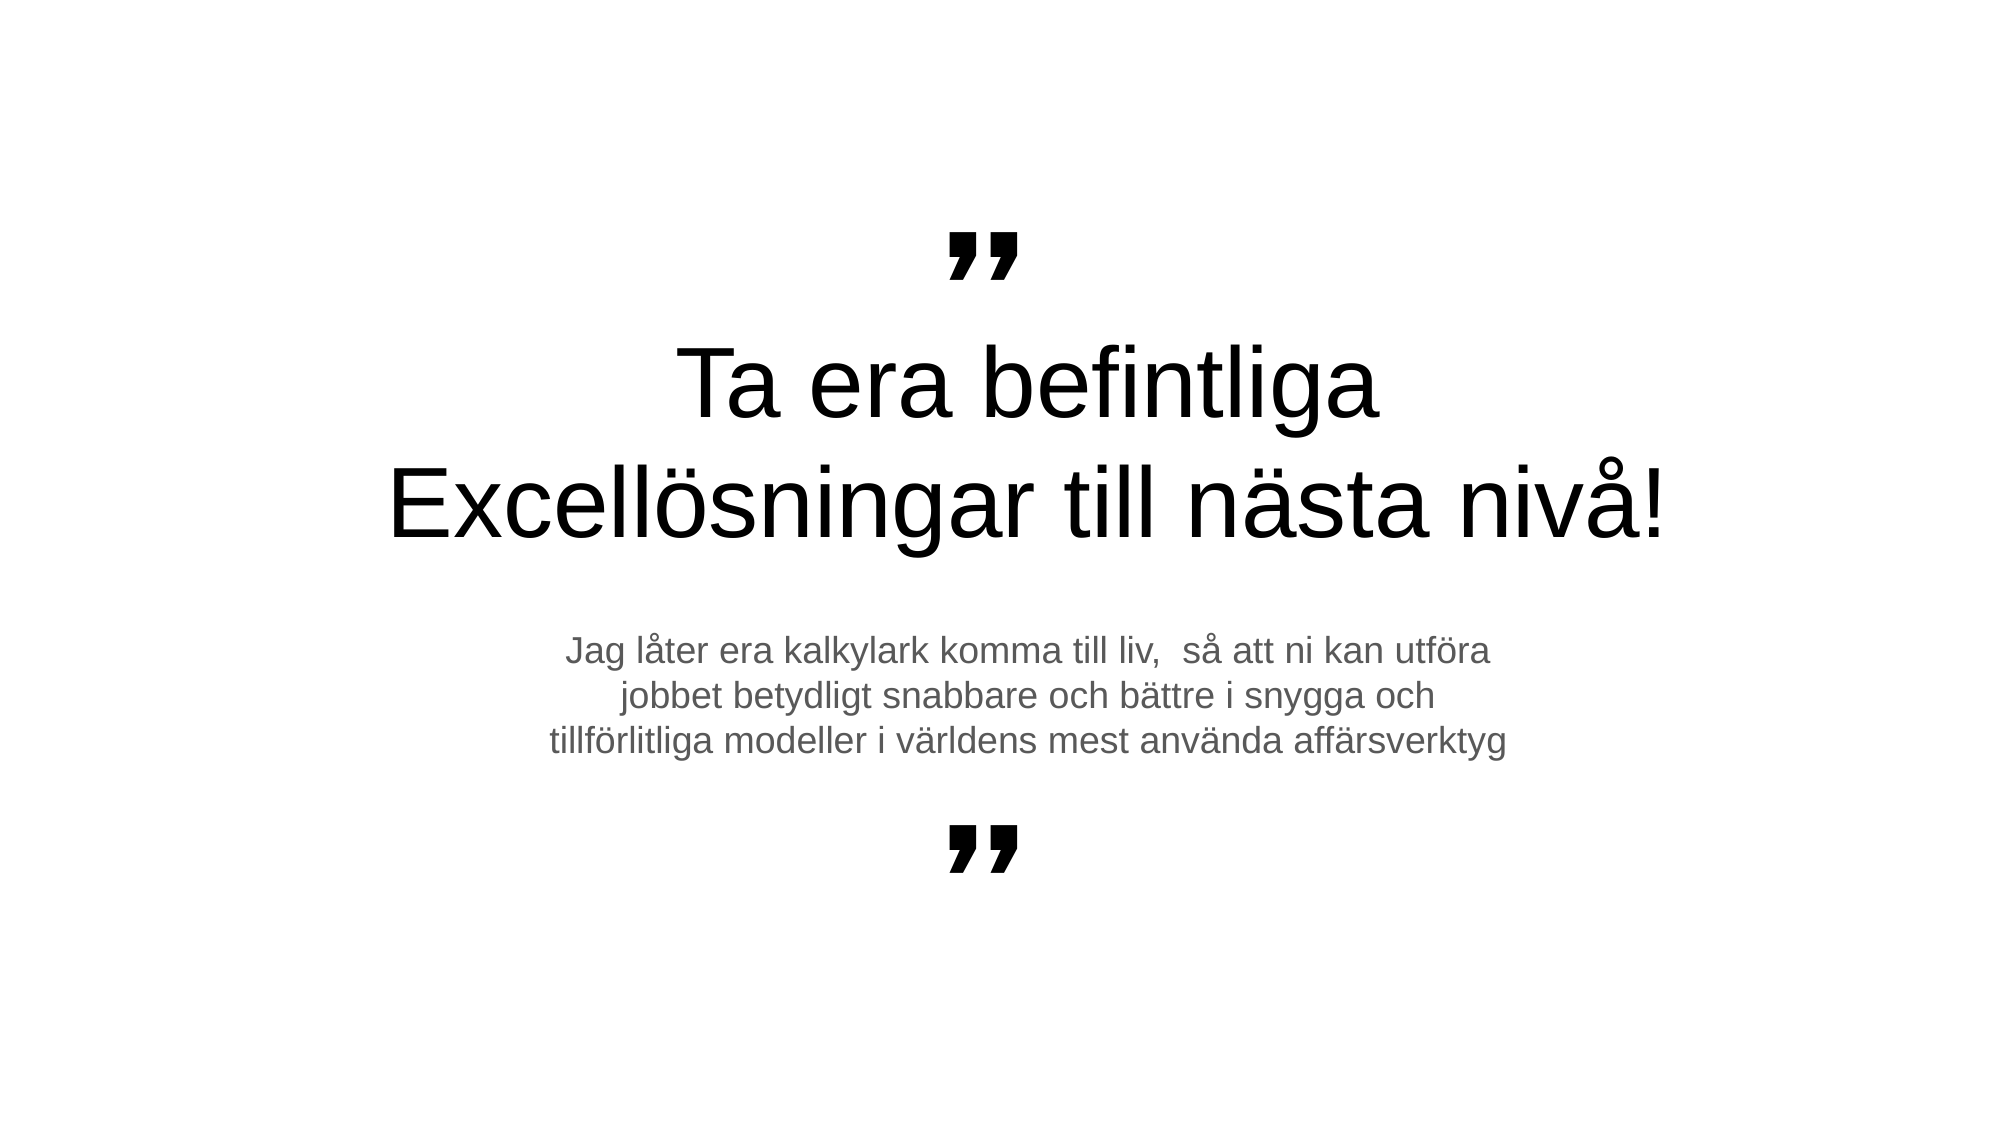

,,
Ta era befintliga Excellösningar till nästa nivå!
Jag låter era kalkylark komma till liv,  så att ni kan utföra jobbet betydligt snabbare och bättre i snygga och tillförlitliga modeller i världens mest använda affärsverktyg
,,